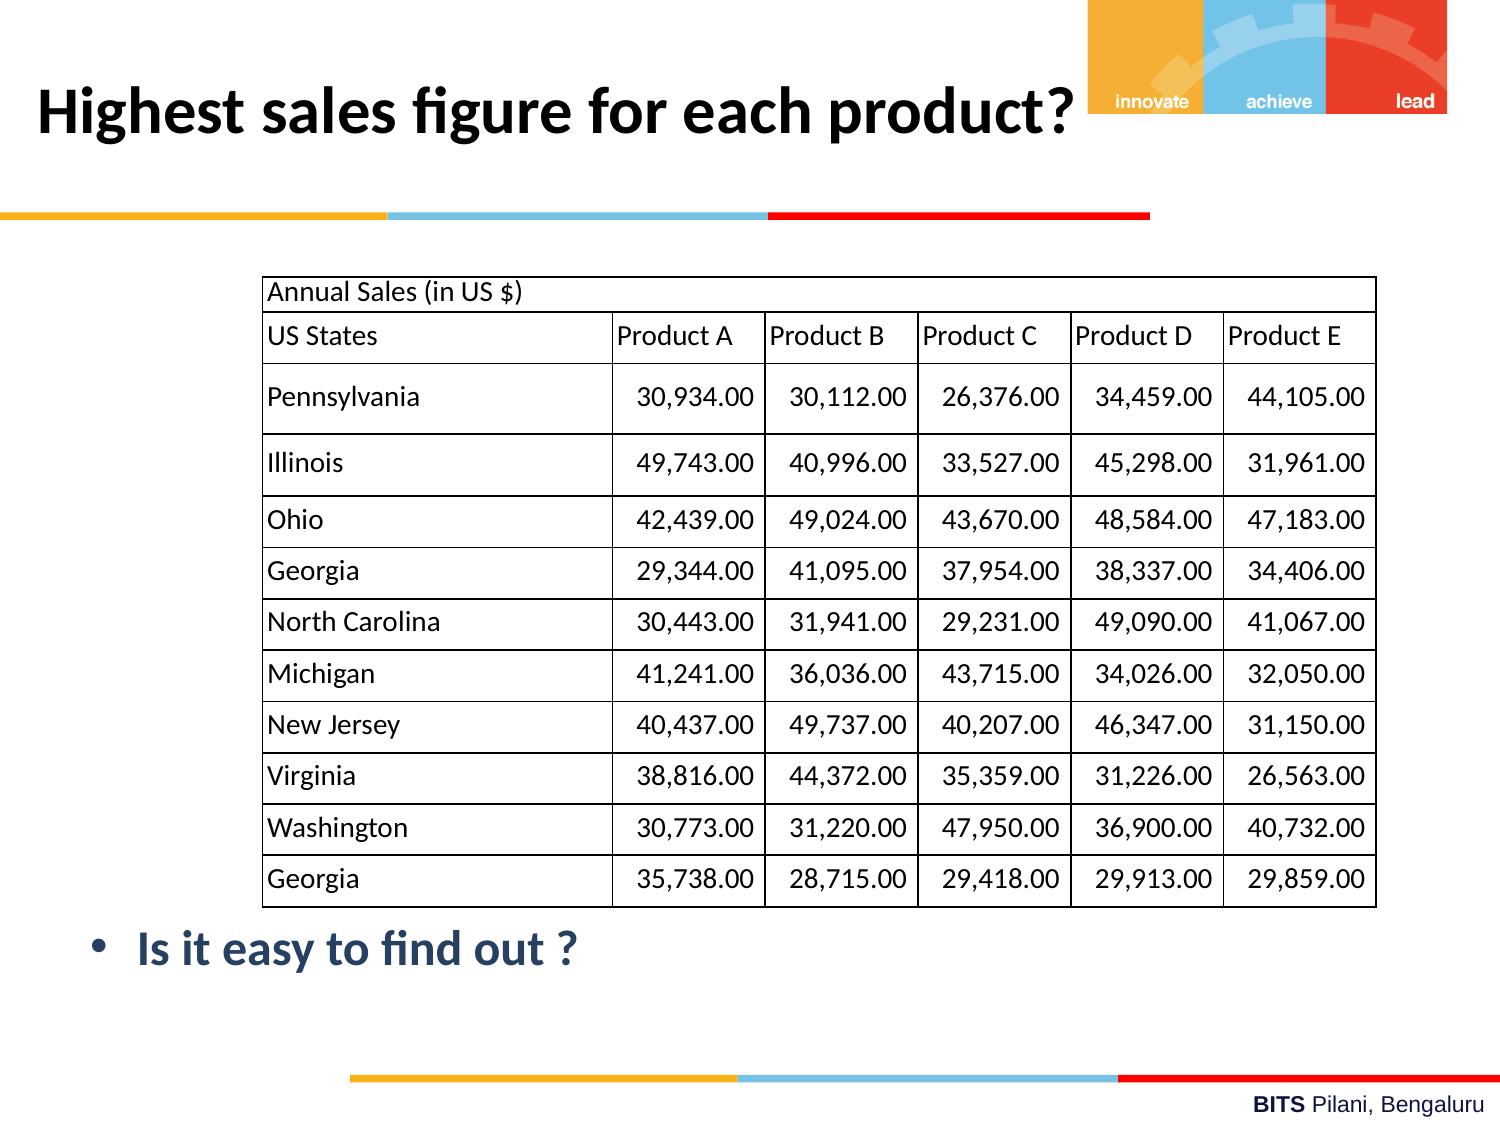

# Highest sales figure for each product?
| Annual Sales (in US $) |  |  |  |  |  |
| --- | --- | --- | --- | --- | --- |
| US States | Product A | Product B | Product C | Product D | Product E |
| Pennsylvania | 30,934.00 | 30,112.00 | 26,376.00 | 34,459.00 | 44,105.00 |
| Illinois | 49,743.00 | 40,996.00 | 33,527.00 | 45,298.00 | 31,961.00 |
| Ohio | 42,439.00 | 49,024.00 | 43,670.00 | 48,584.00 | 47,183.00 |
| Georgia | 29,344.00 | 41,095.00 | 37,954.00 | 38,337.00 | 34,406.00 |
| North Carolina | 30,443.00 | 31,941.00 | 29,231.00 | 49,090.00 | 41,067.00 |
| Michigan | 41,241.00 | 36,036.00 | 43,715.00 | 34,026.00 | 32,050.00 |
| New Jersey | 40,437.00 | 49,737.00 | 40,207.00 | 46,347.00 | 31,150.00 |
| Virginia | 38,816.00 | 44,372.00 | 35,359.00 | 31,226.00 | 26,563.00 |
| Washington | 30,773.00 | 31,220.00 | 47,950.00 | 36,900.00 | 40,732.00 |
| Georgia | 35,738.00 | 28,715.00 | 29,418.00 | 29,913.00 | 29,859.00 |
Is it easy to find out ?